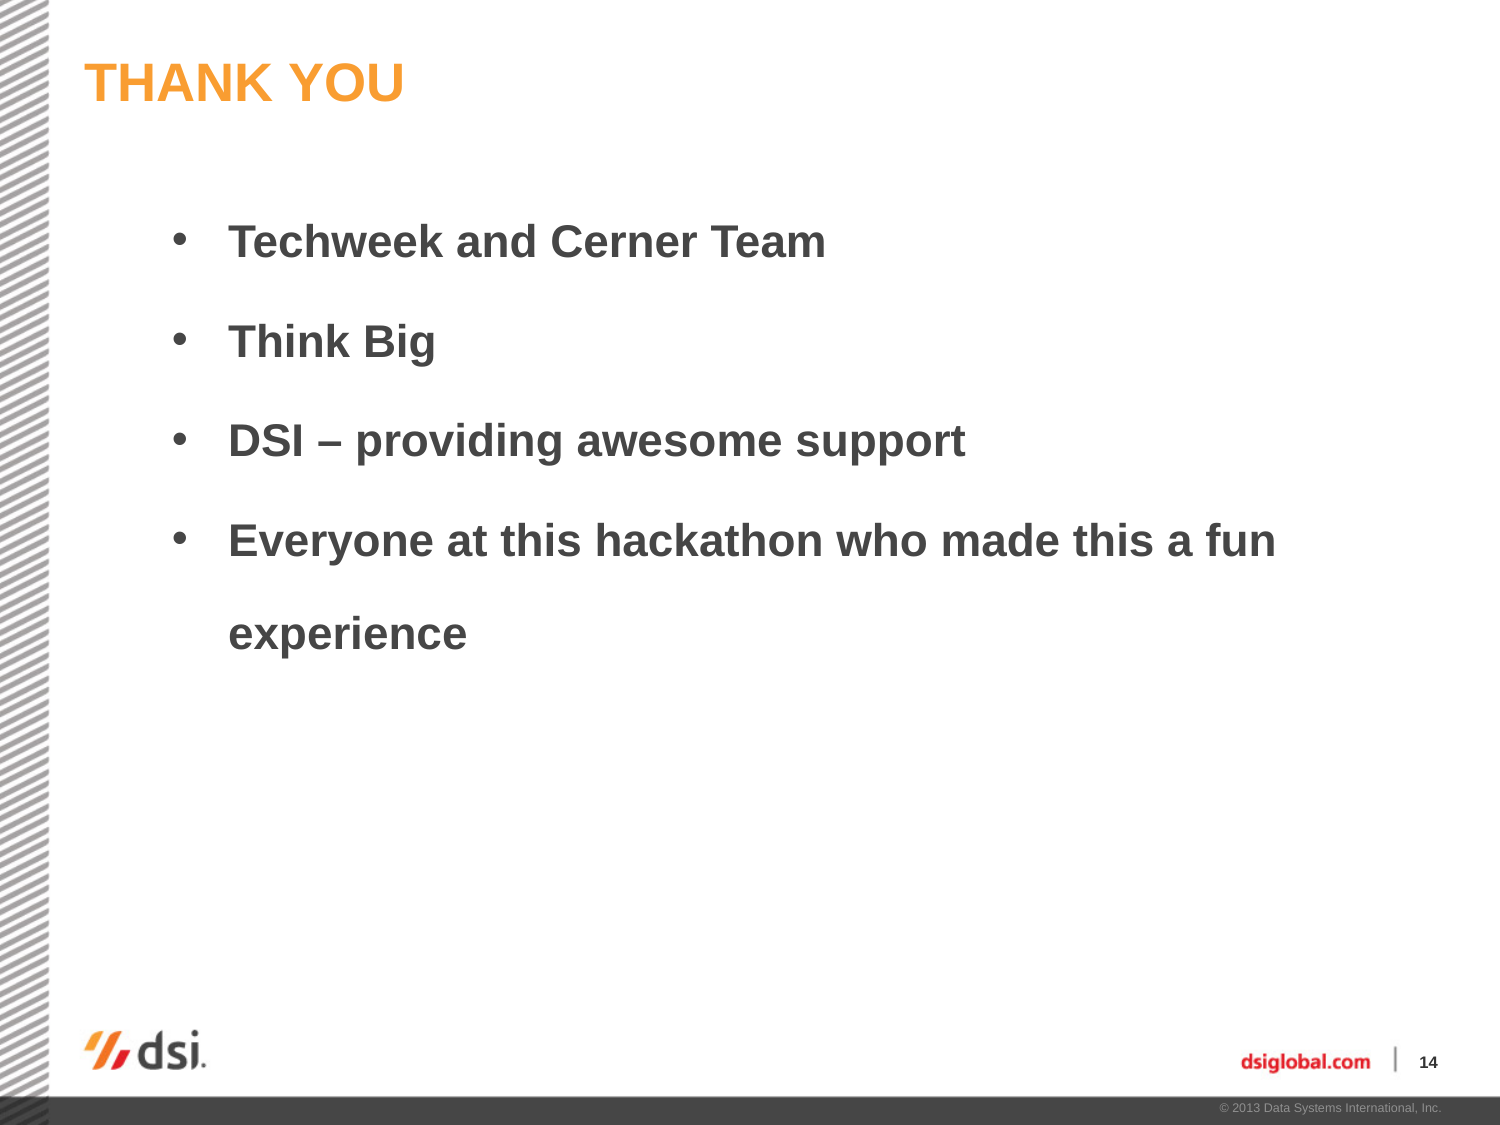

# Thank You
Techweek and Cerner Team
Think Big
DSI – providing awesome support
Everyone at this hackathon who made this a fun experience

14